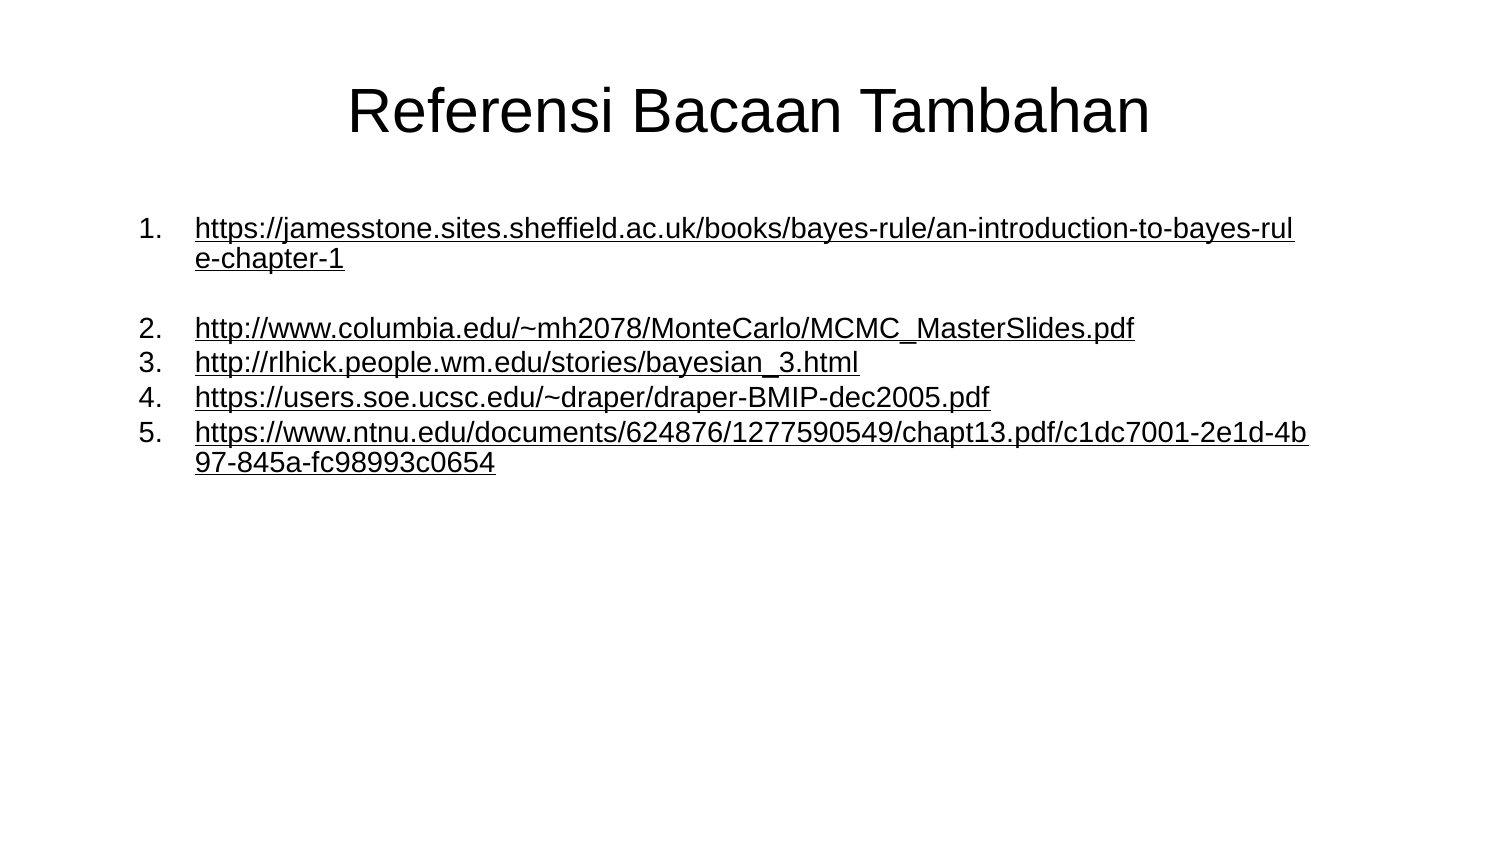

# Referensi Bacaan Tambahan
https://jamesstone.sites.sheffield.ac.uk/books/bayes-rule/an-introduction-to-bayes-rule-chapter-1
http://www.columbia.edu/~mh2078/MonteCarlo/MCMC_MasterSlides.pdf
http://rlhick.people.wm.edu/stories/bayesian_3.html
https://users.soe.ucsc.edu/~draper/draper-BMIP-dec2005.pdf
https://www.ntnu.edu/documents/624876/1277590549/chapt13.pdf/c1dc7001-2e1d-4b97-845a-fc98993c0654